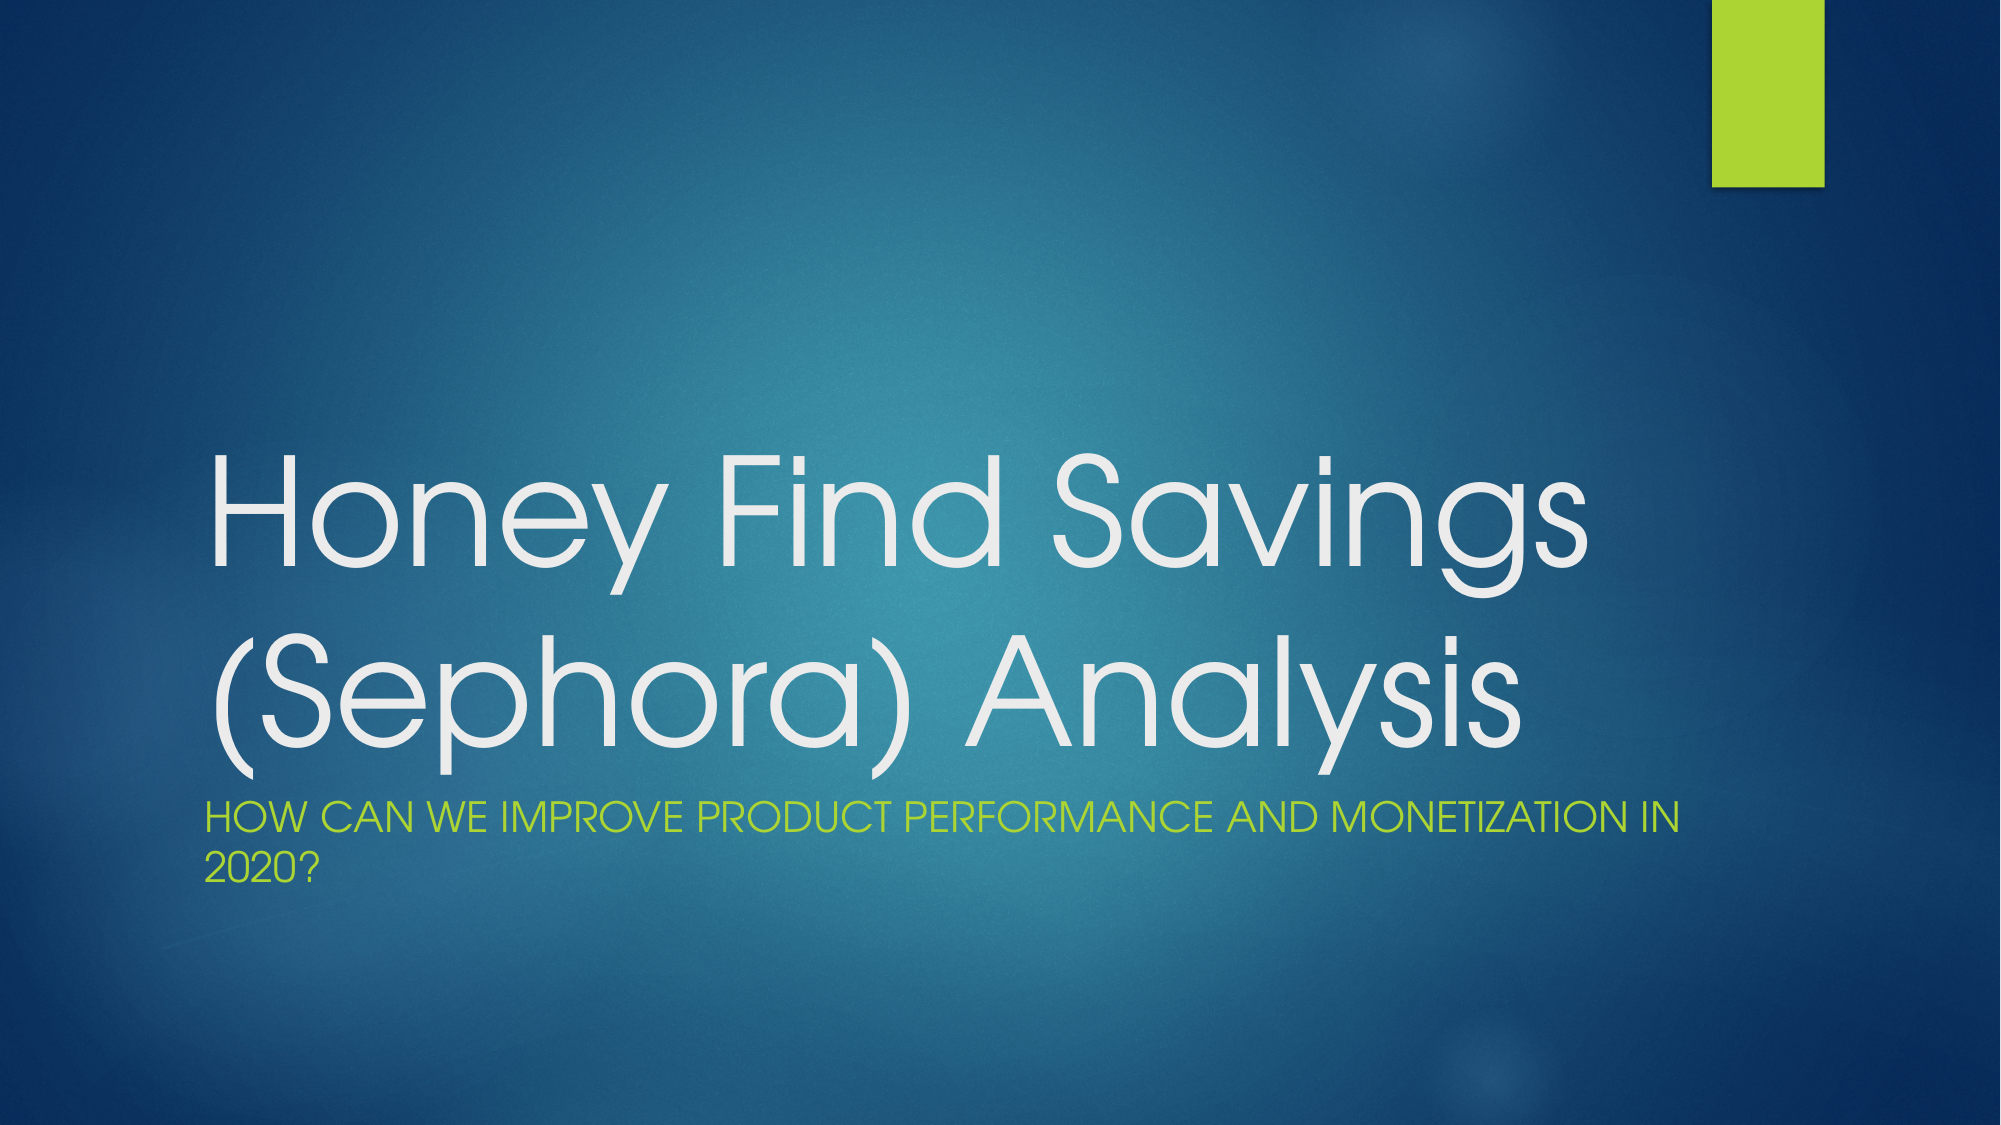

# Honey Find Savings (Sephora) Analysis
How can we improve product performance and monetization in 2020?